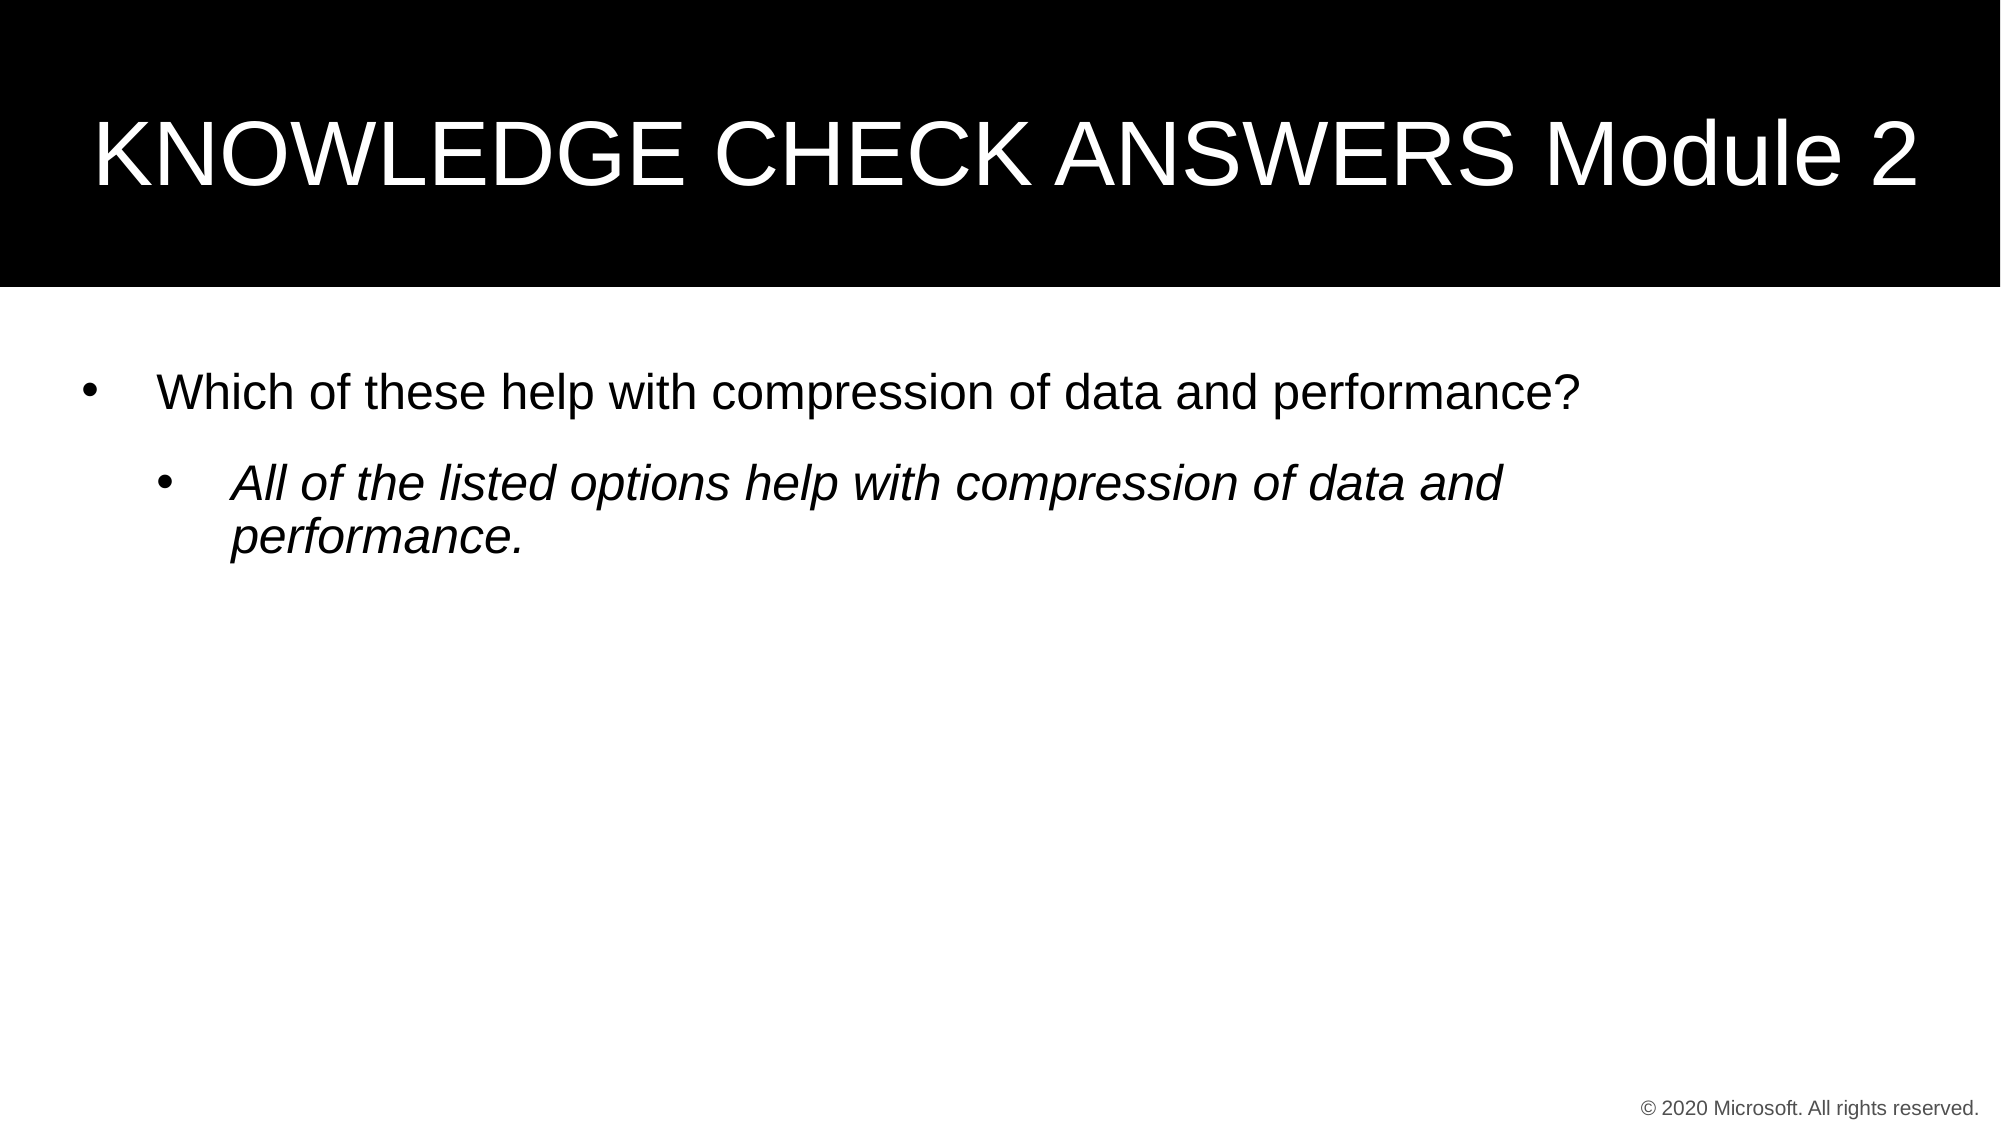

KNOWLEDGE CHECK ANSWERS Module 2

Which of these help with compression of data and performance?
All of the listed options help with compression of data and performance.

© 2020 Microsoft. All rights reserved.